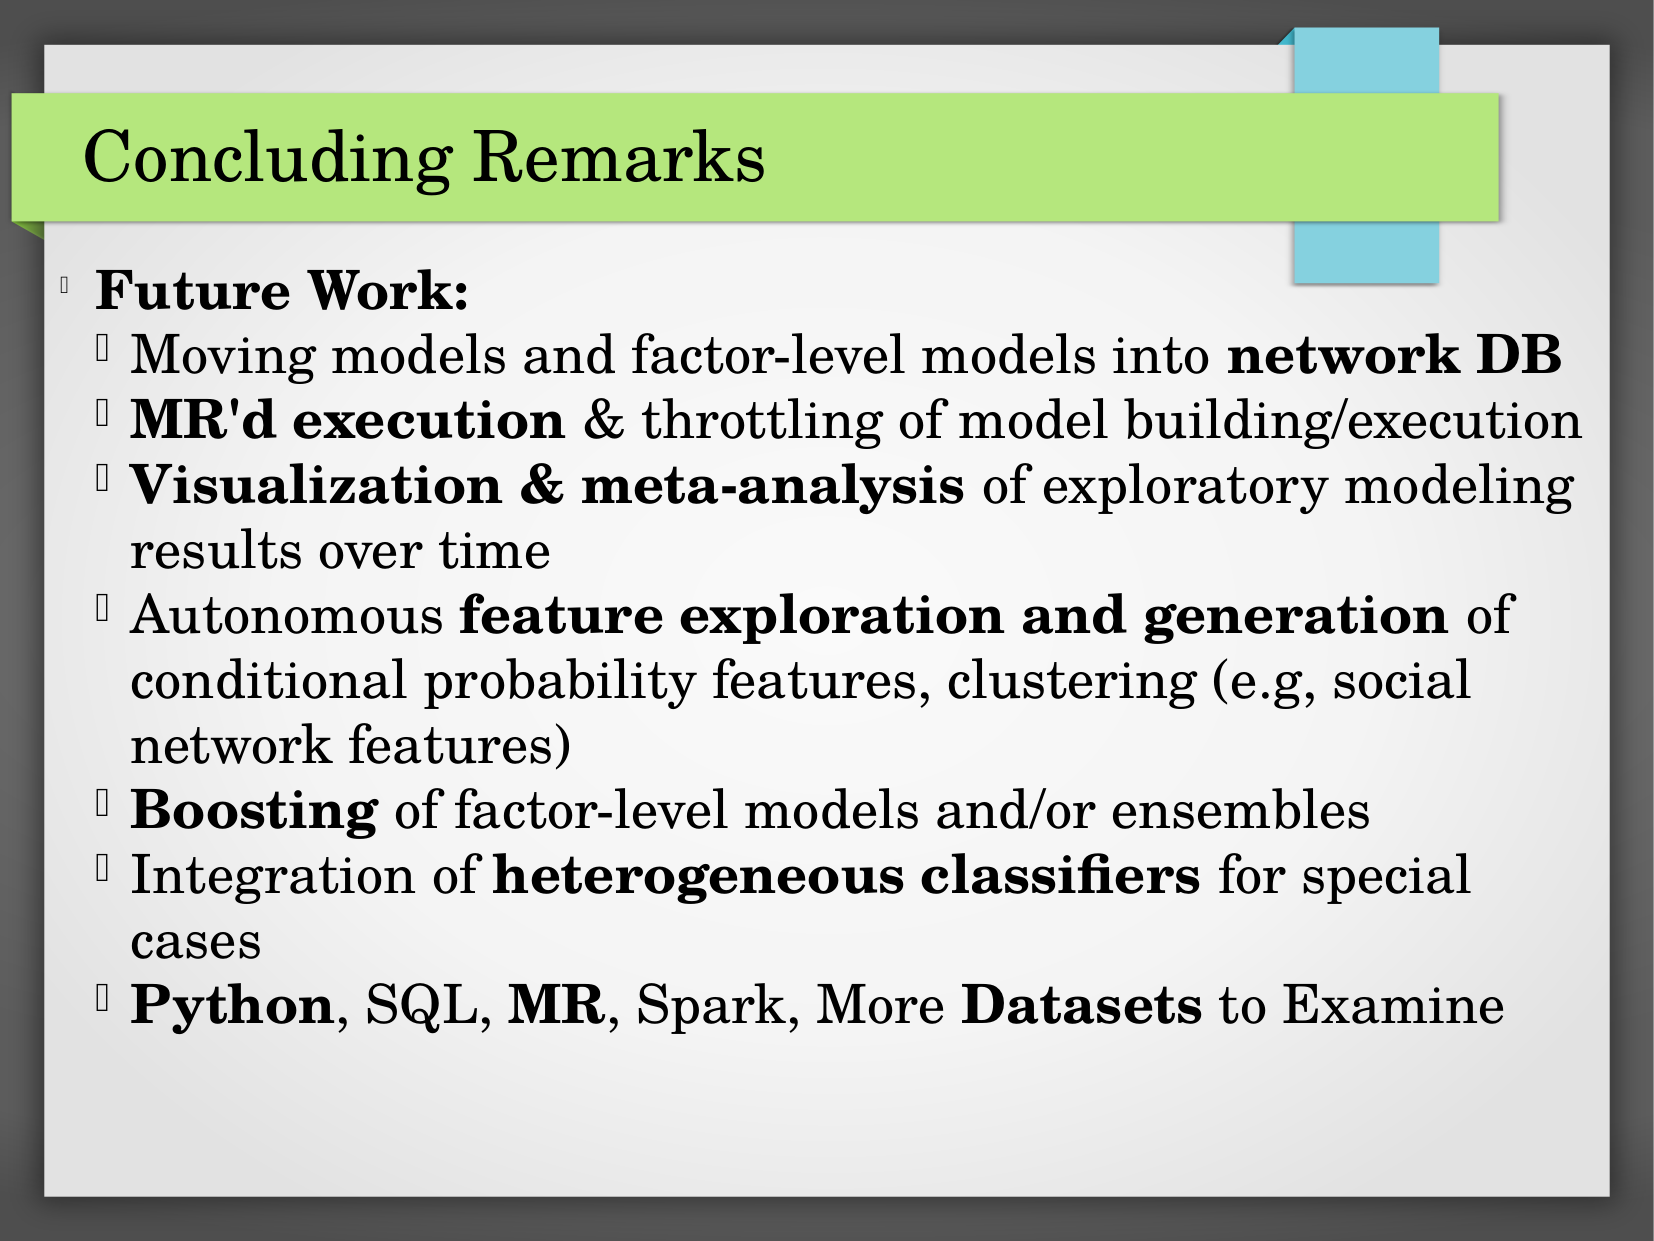

Concluding Remarks
Future Work:
Moving models and factor-level models into network DB
MR'd execution & throttling of model building/execution
Visualization & meta-analysis of exploratory modeling results over time
Autonomous feature exploration and generation of conditional probability features, clustering (e.g, social network features)
Boosting of factor-level models and/or ensembles
Integration of heterogeneous classifiers for special cases
Python, SQL, MR, Spark, More Datasets to Examine